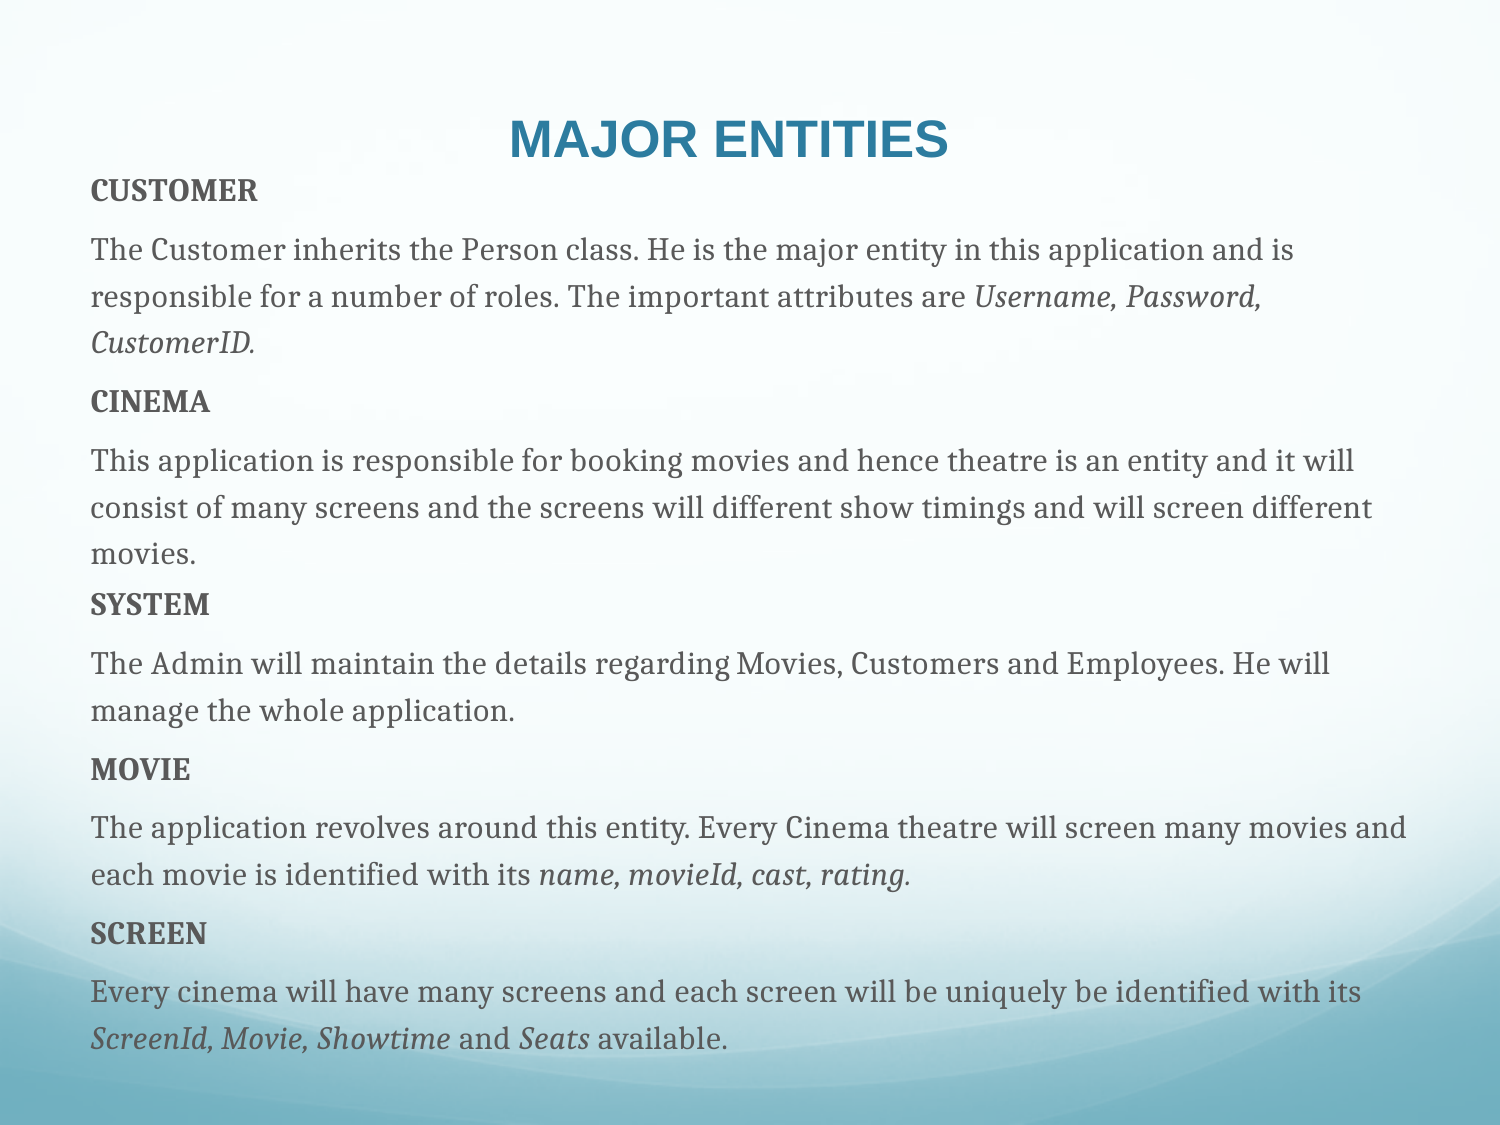

# MAJOR ENTITIES

CUSTOMER
The Customer inherits the Person class. He is the major entity in this application and is responsible for a number of roles. The important attributes are Username, Password, CustomerID.
CINEMA
This application is responsible for booking movies and hence theatre is an entity and it will consist of many screens and the screens will different show timings and will screen different movies.
SYSTEM
The Admin will maintain the details regarding Movies, Customers and Employees. He will manage the whole application.
MOVIE
The application revolves around this entity. Every Cinema theatre will screen many movies and each movie is identified with its name, movieId, cast, rating.
SCREEN
Every cinema will have many screens and each screen will be uniquely be identified with its ScreenId, Movie, Showtime and Seats available.